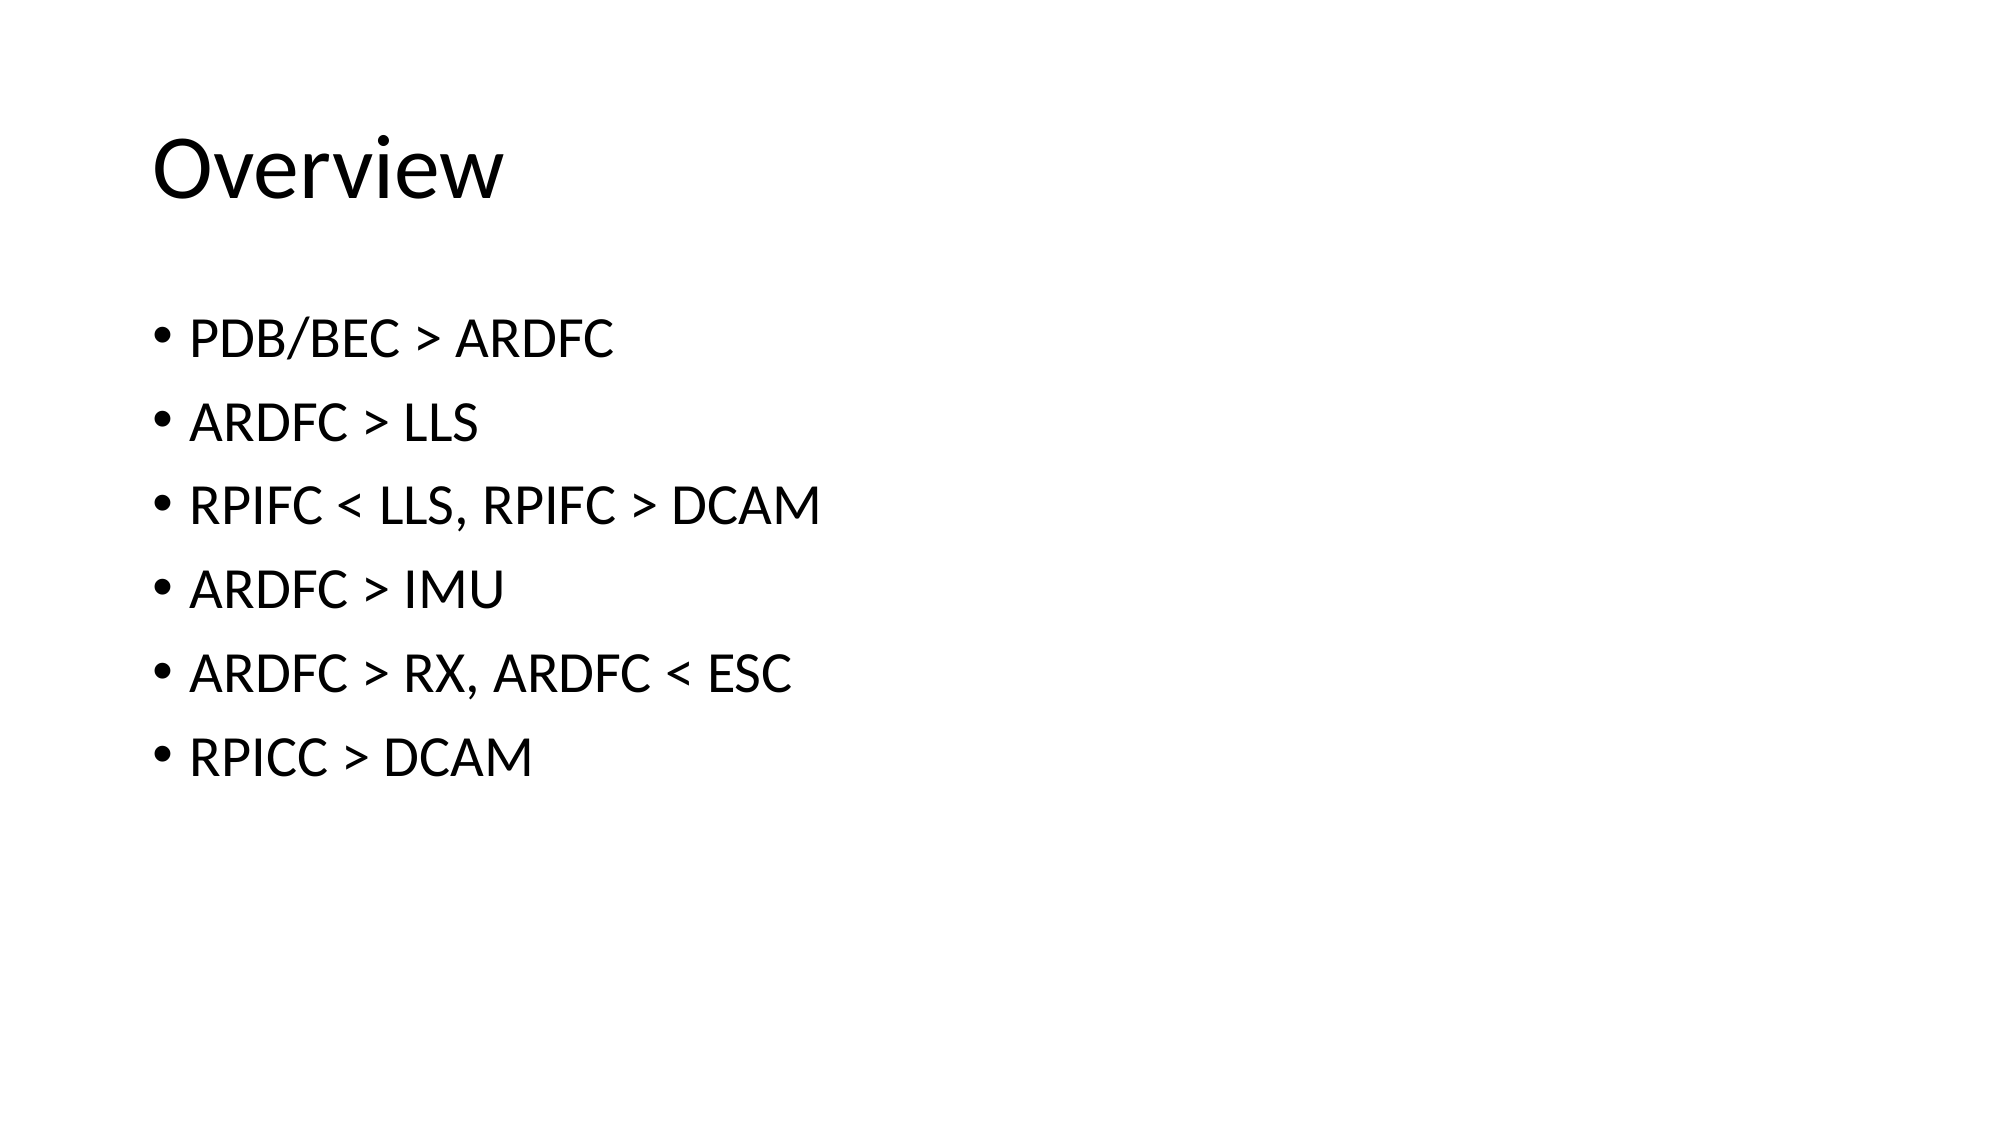

# Overview
PDB/BEC > ARDFC
ARDFC > LLS
RPIFC < LLS, RPIFC > DCAM
ARDFC > IMU
ARDFC > RX, ARDFC < ESC
RPICC > DCAM